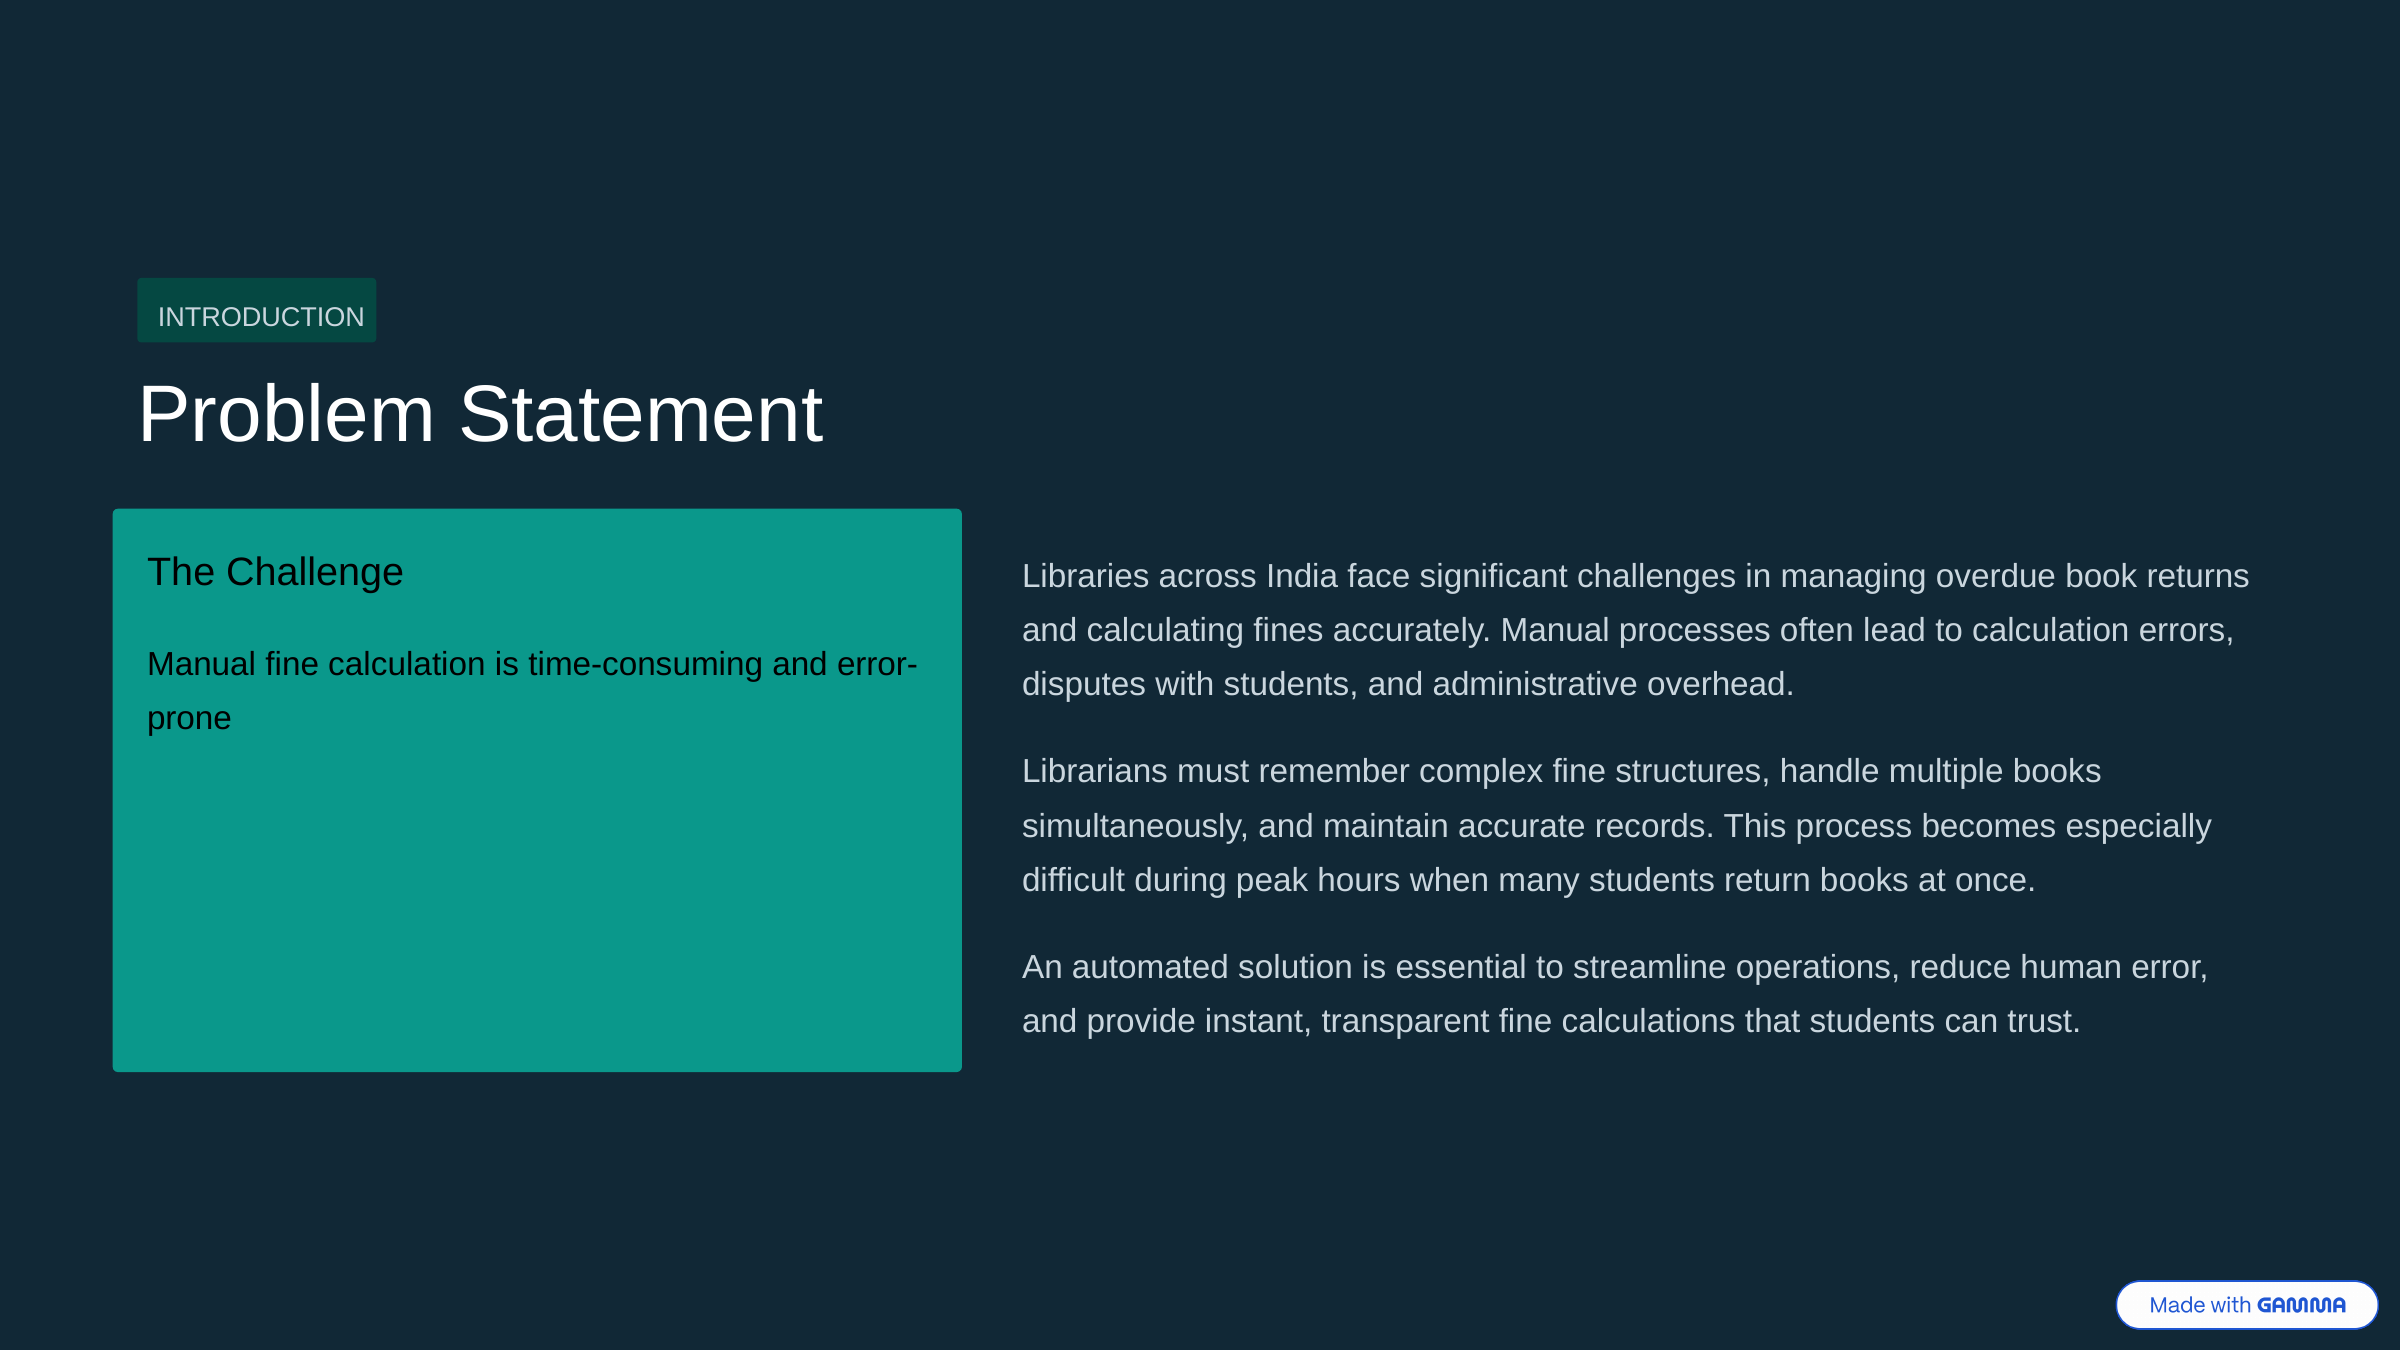

INTRODUCTION
Problem Statement

Libraries across India face significant challenges in managing overdue book returns and calculating fines accurately. Manual processes often lead to calculation errors, disputes with students, and administrative overhead.
The Challenge
Manual fine calculation is time-consuming and error-prone
Librarians must remember complex fine structures, handle multiple books simultaneously, and maintain accurate records. This process becomes especially difficult during peak hours when many students return books at once.
An automated solution is essential to streamline operations, reduce human error, and provide instant, transparent fine calculations that students can trust.